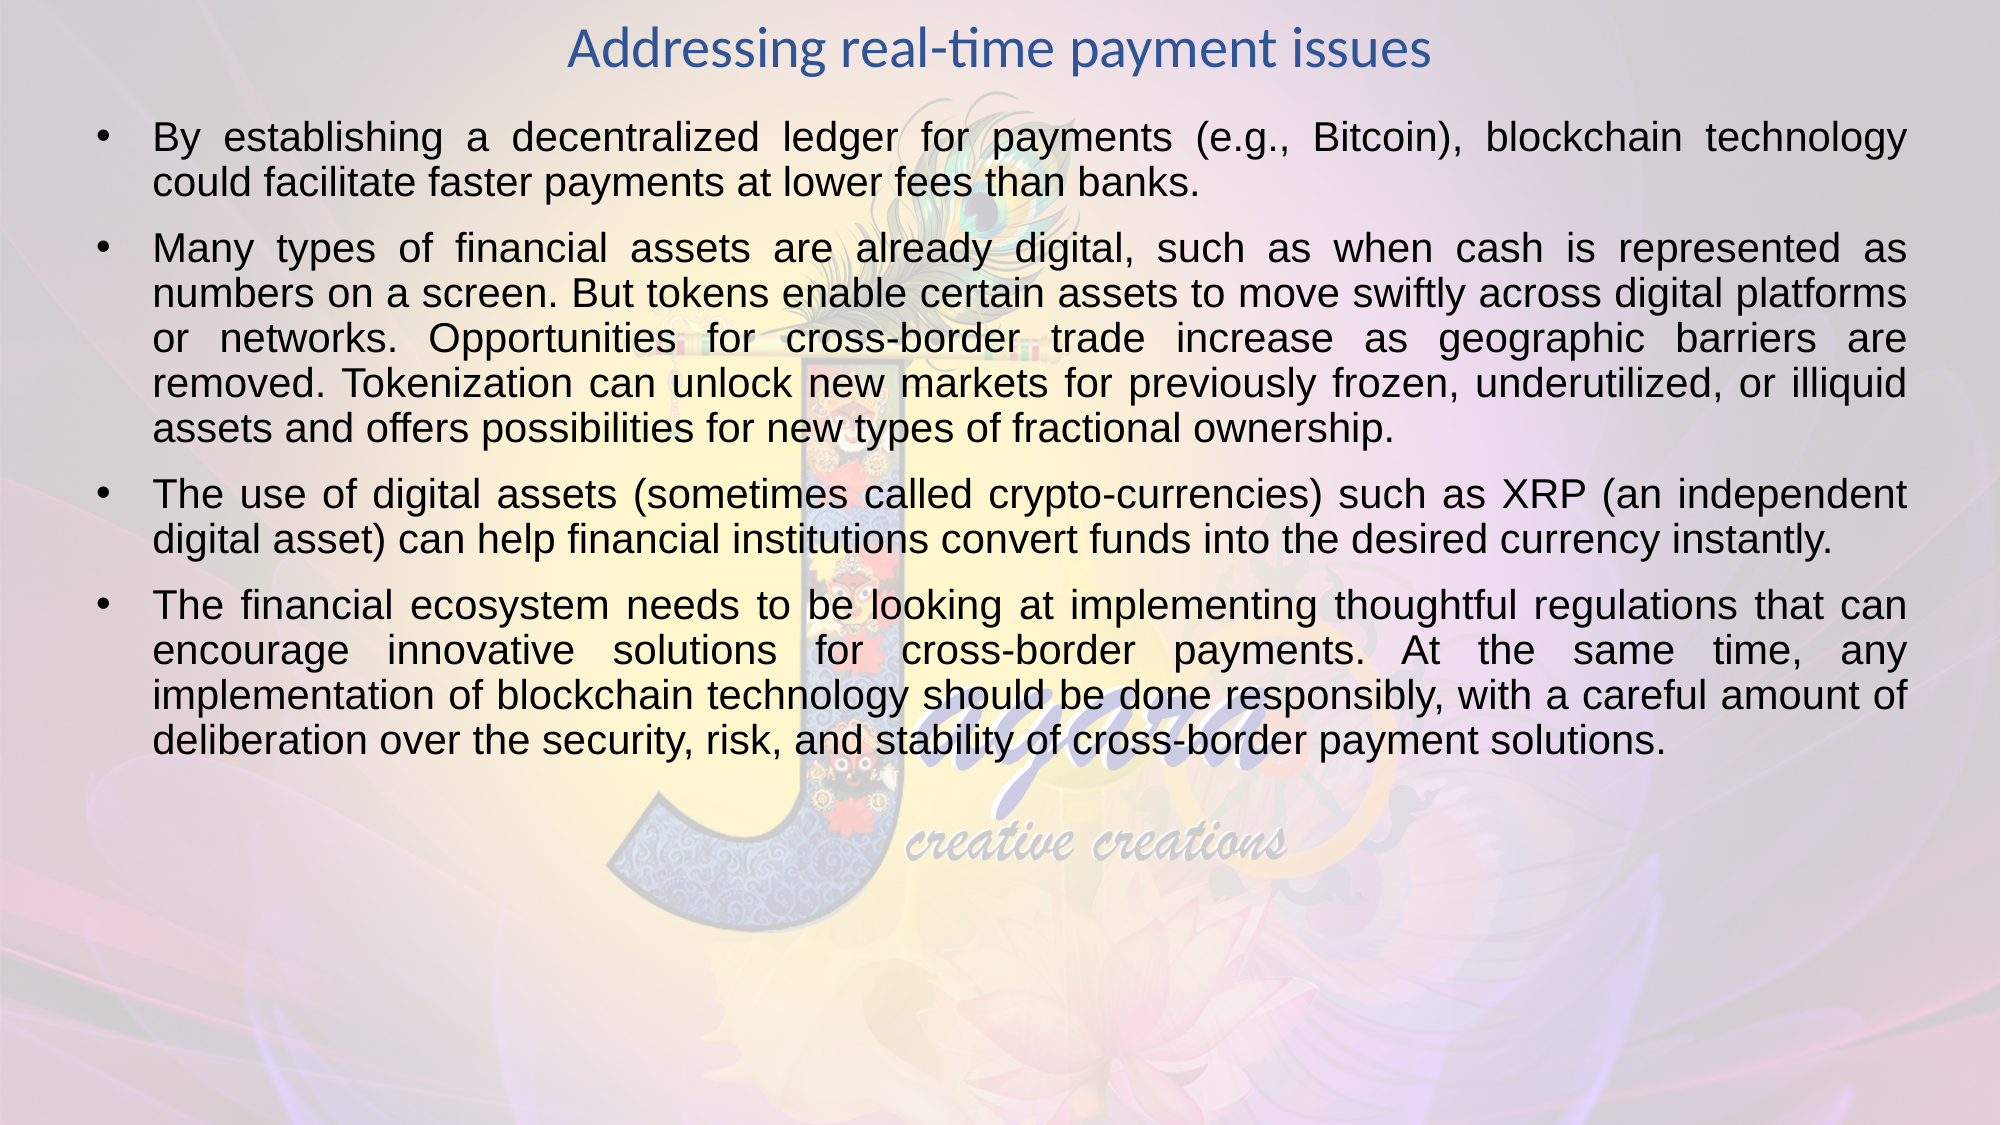

Addressing real-time payment issues

By establishing a decentralized ledger for payments (e.g., Bitcoin), blockchain technology could facilitate faster payments at lower fees than banks.
Many types of financial assets are already digital, such as when cash is represented as numbers on a screen. But tokens enable certain assets to move swiftly across digital platforms or networks. Opportunities for cross-border trade increase as geographic barriers are removed. Tokenization can unlock new markets for previously frozen, underutilized, or illiquid assets and offers possibilities for new types of fractional ownership.
The use of digital assets (sometimes called crypto-currencies) such as XRP (an independent digital asset) can help financial institutions convert funds into the desired currency instantly.
The financial ecosystem needs to be looking at implementing thoughtful regulations that can encourage innovative solutions for cross-border payments. At the same time, any implementation of blockchain technology should be done responsibly, with a careful amount of deliberation over the security, risk, and stability of cross-border payment solutions.